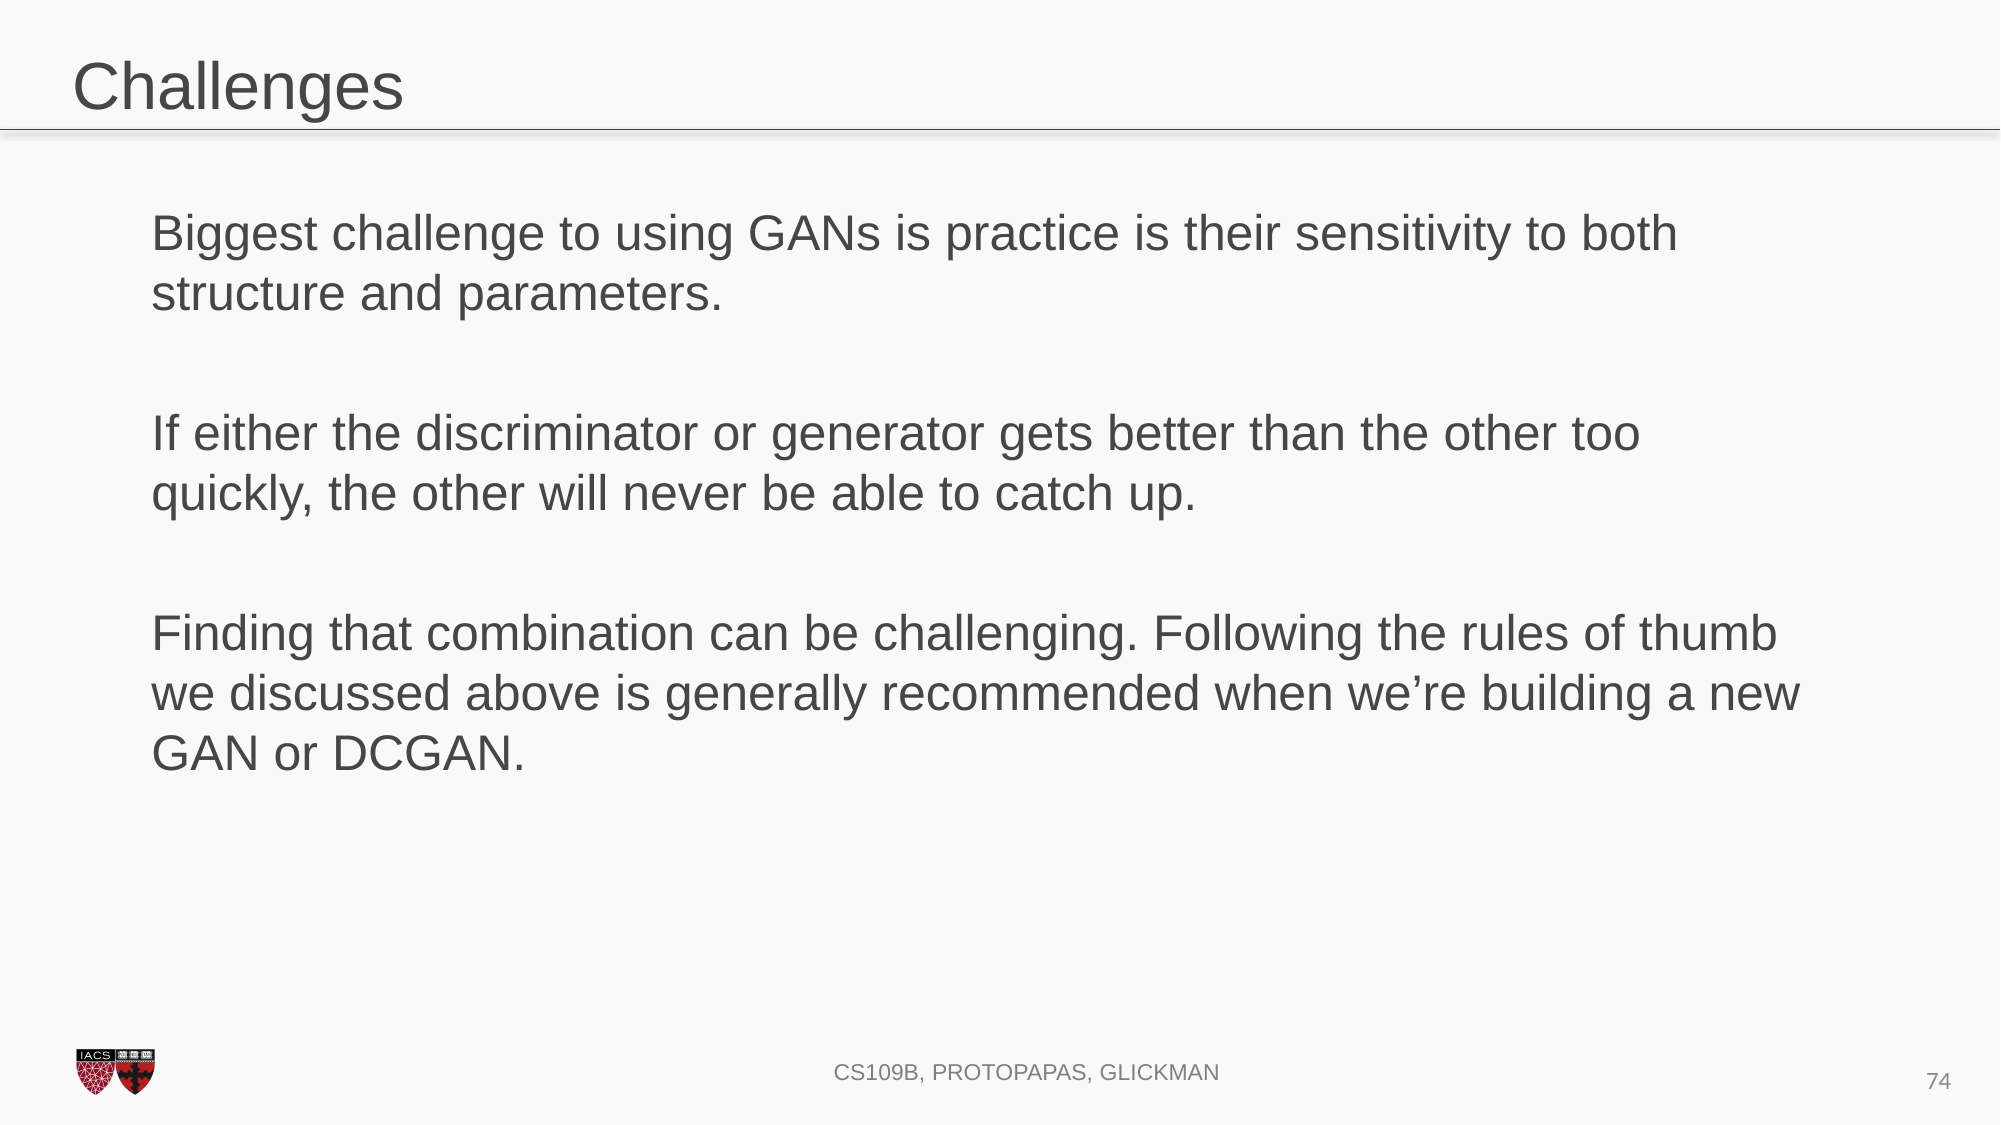

# Challenges
Biggest challenge to using GANs is practice is their sensitivity to both structure and parameters.

If either the discriminator or generator gets better than the other too quickly, the other will never be able to catch up.

Finding that combination can be challenging. Following the rules of thumb we discussed above is generally recommended when we’re building a new GAN or DCGAN.
74